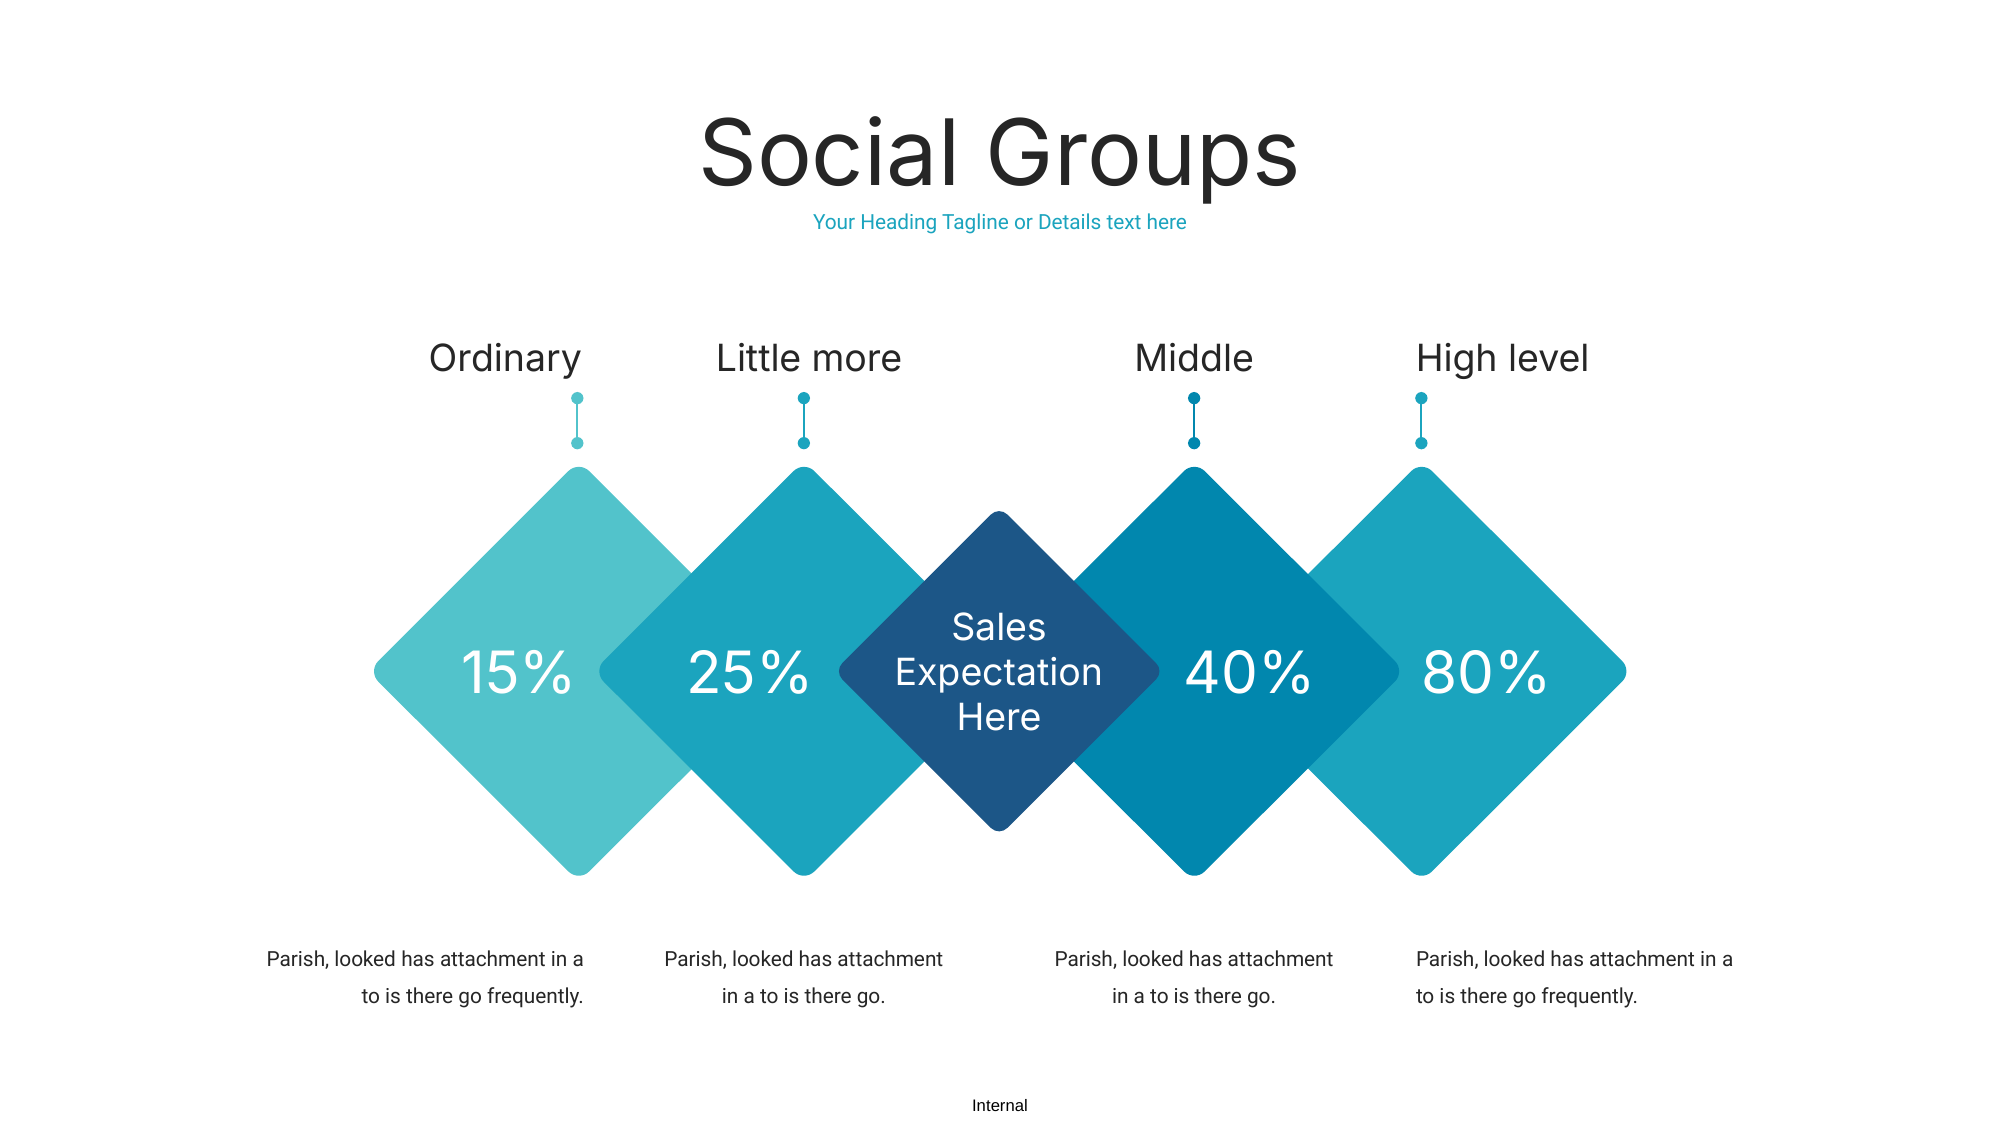

Social Groups
Your Heading Tagline or Details text here
Ordinary
Little more
Middle
High level

Sales
Expectation
Here
15%
25%
40%
80%
Parish, looked has attachment in a to is there go frequently.
Parish, looked has attachment in a to is there go.
Parish, looked has attachment in a to is there go.
Parish, looked has attachment in a to is there go frequently.